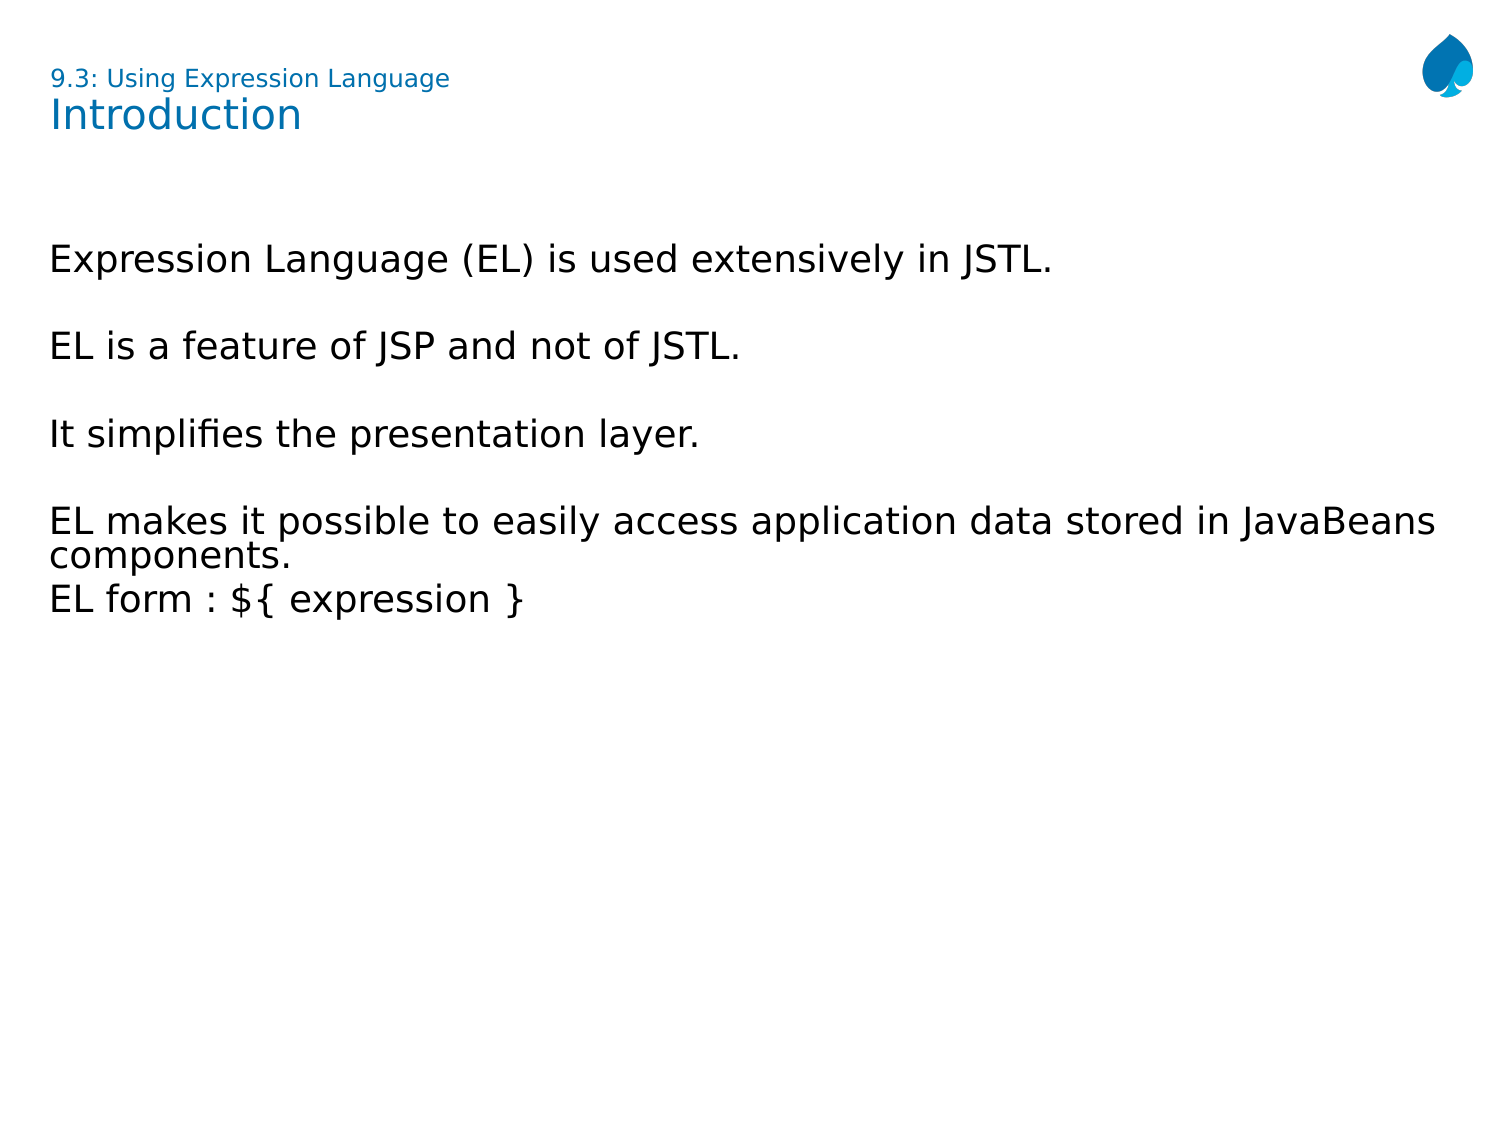

# 9.3: Using Expression Language Introduction
Expression Language (EL) is used extensively in JSTL.

EL is a feature of JSP and not of JSTL.

It simplifies the presentation layer.

EL makes it possible to easily access application data stored in JavaBeans components.
EL form : ${ expression }